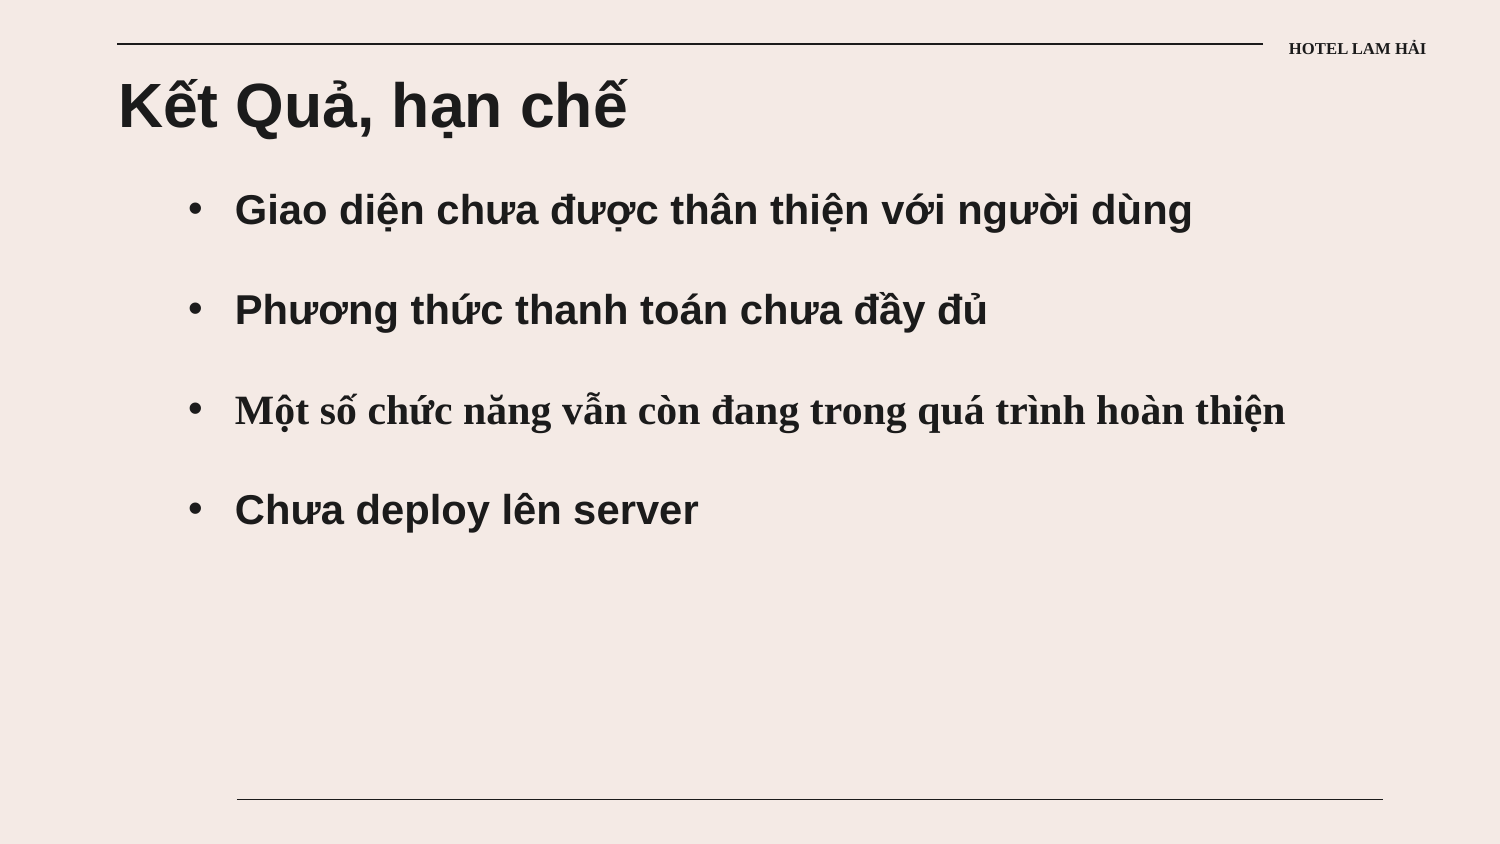

HOTEL LAM HẢI
# Kết Quả, hạn chế
Giao diện chưa được thân thiện với người dùng

Phương thức thanh toán chưa đầy đủ

Một số chức năng vẫn còn đang trong quá trình hoàn thiện

Chưa deploy lên server

2010
2015
2020